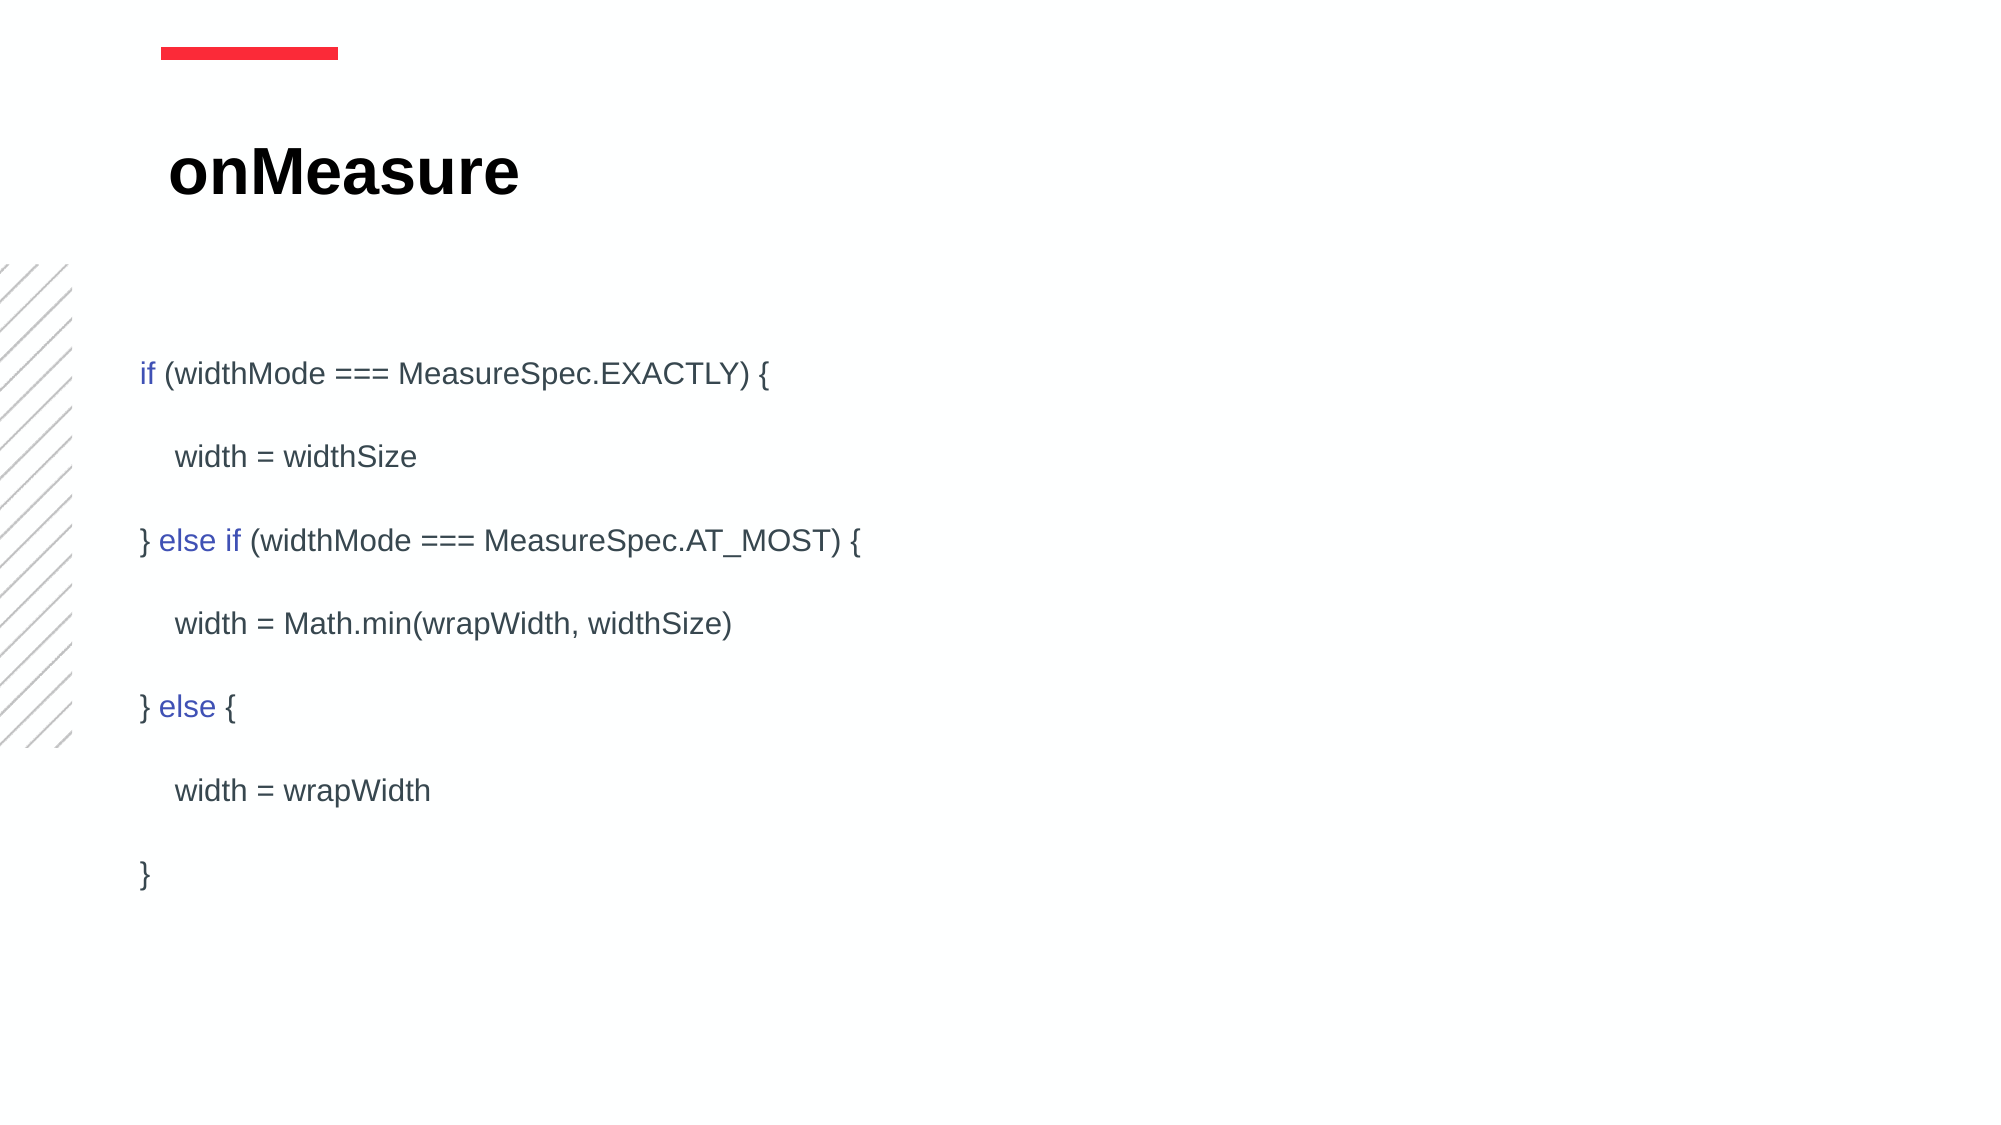

onMeasure
if (widthMode === MeasureSpec.EXACTLY) {
    width = widthSize
} else if (widthMode === MeasureSpec.AT_MOST) {
    width = Math.min(wrapWidth, widthSize)
} else {
    width = wrapWidth
}
14